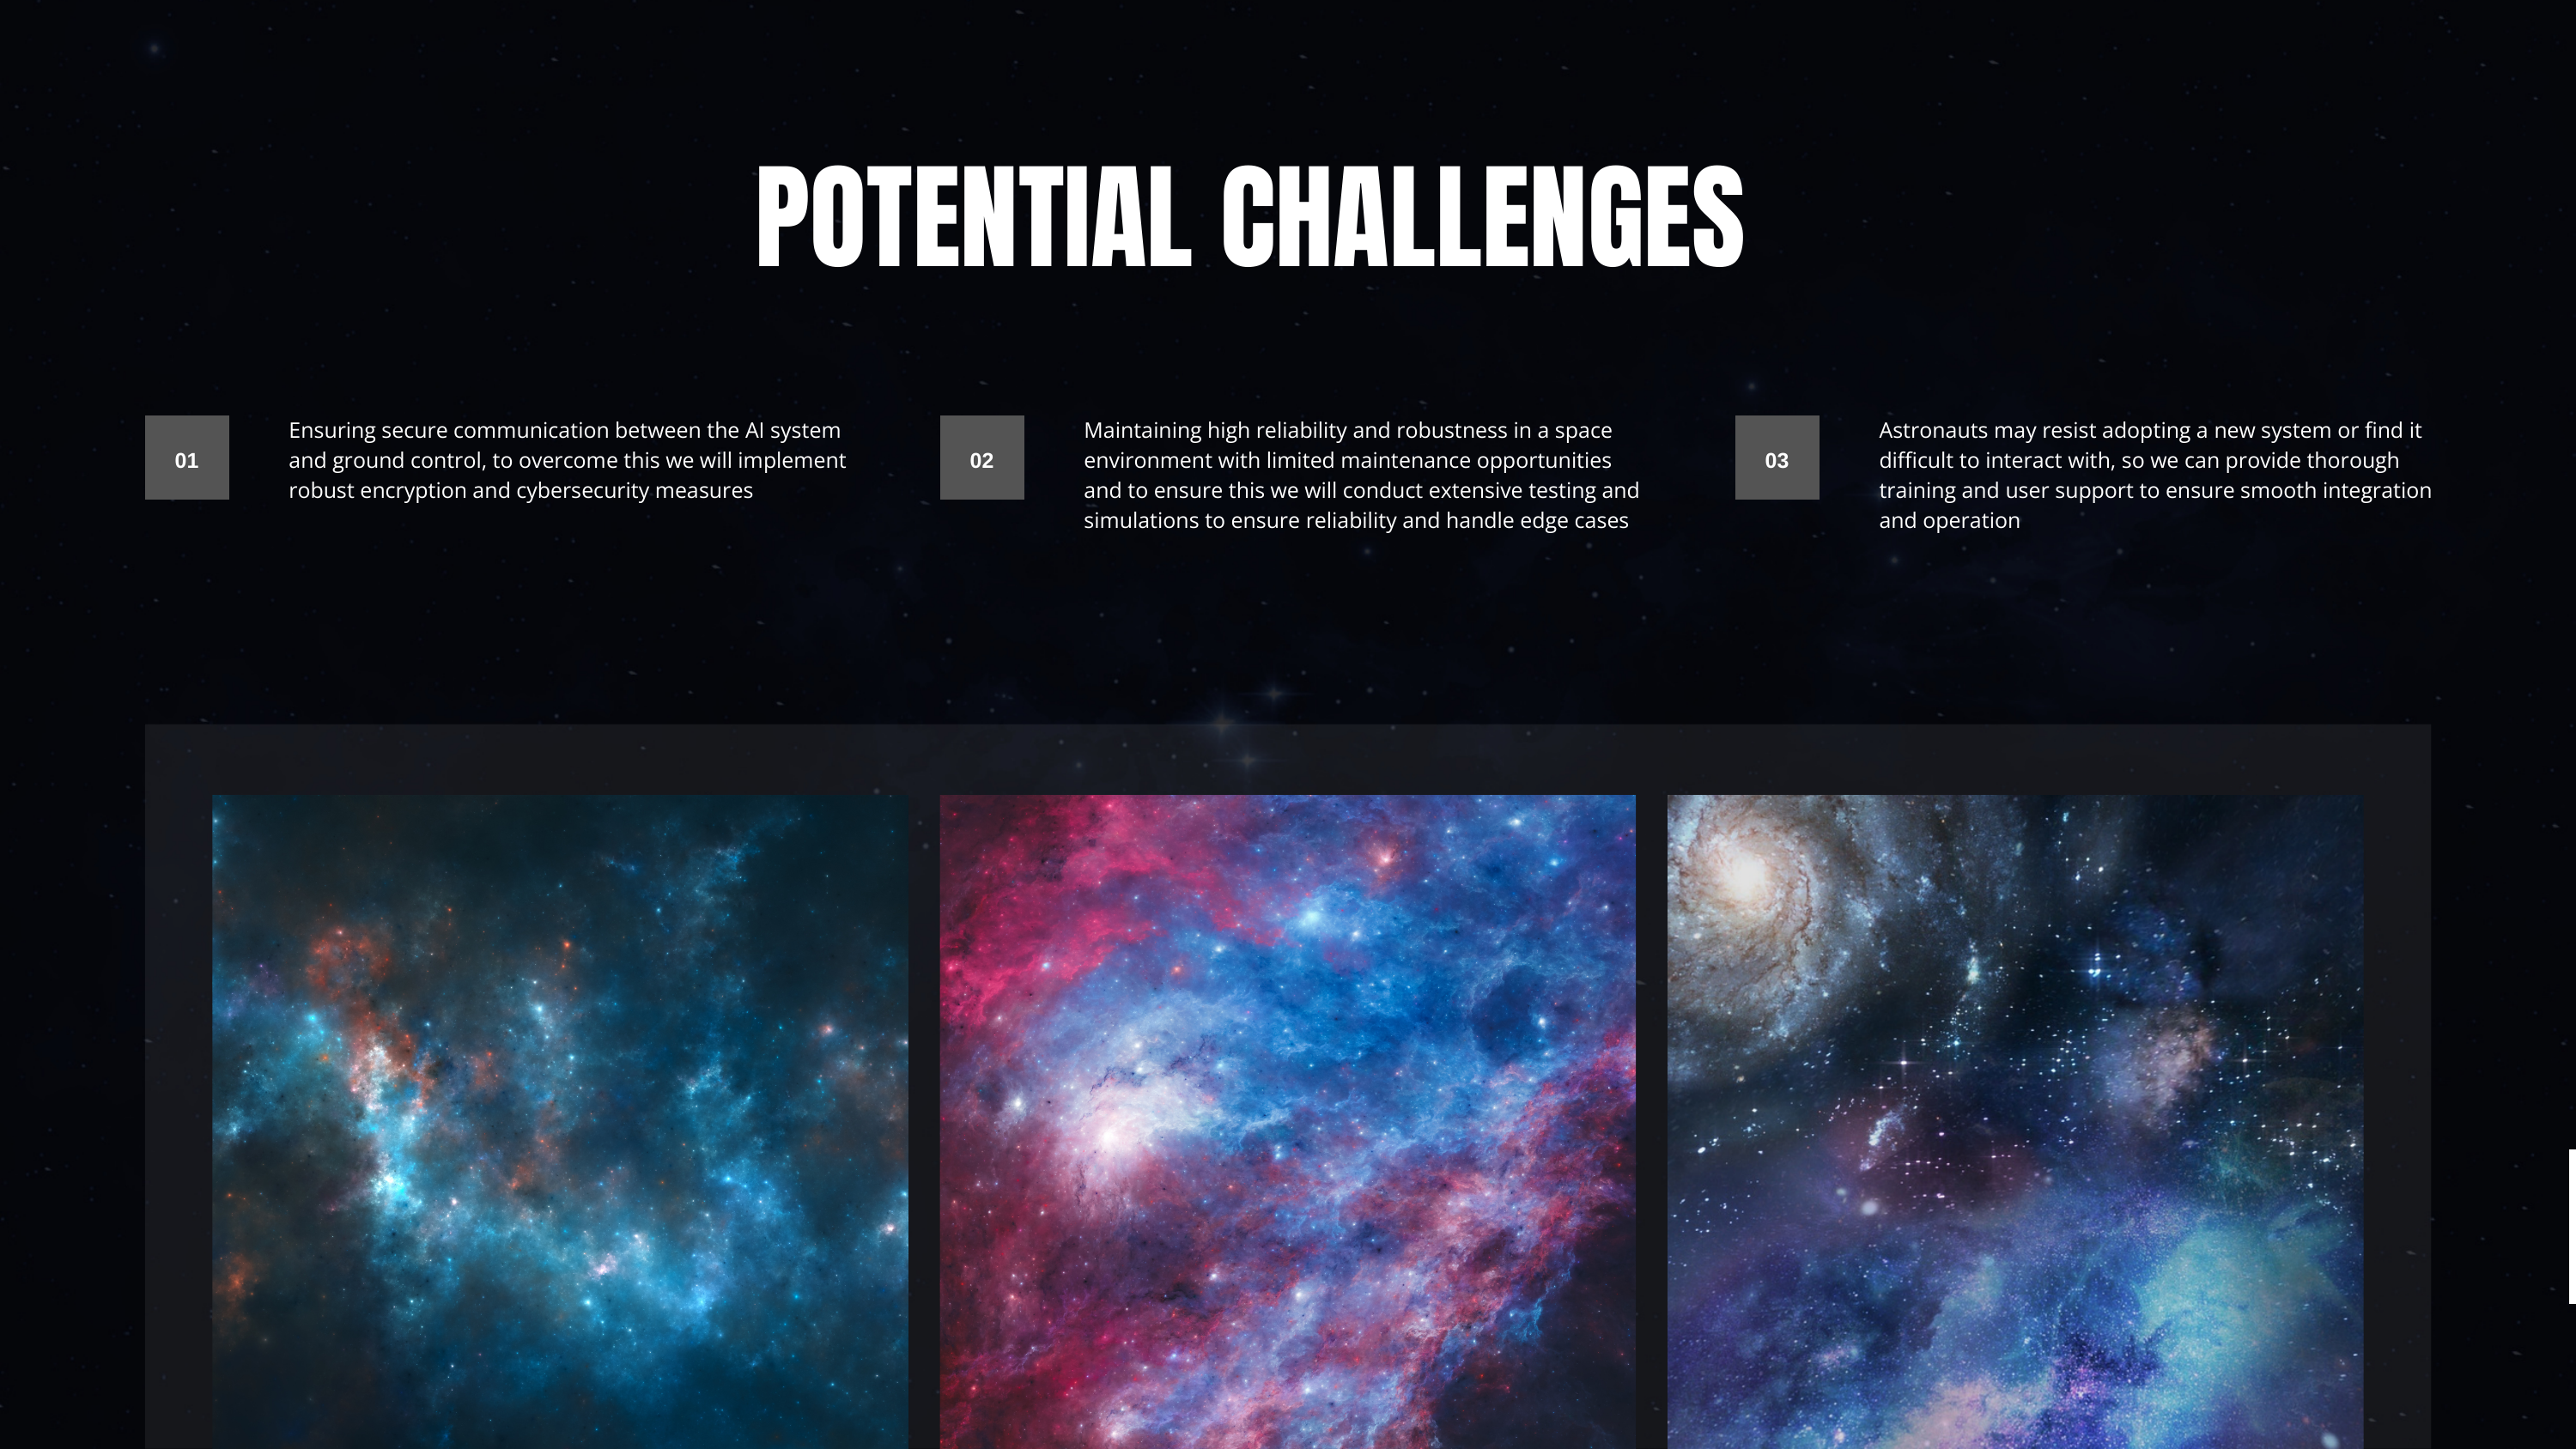

POTENTIAL CHALLENGES
Ensuring secure communication between the AI system and ground control, to overcome this we will implement robust encryption and cybersecurity measures
Maintaining high reliability and robustness in a space environment with limited maintenance opportunities and to ensure this we will conduct extensive testing and simulations to ensure reliability and handle edge cases
Astronauts may resist adopting a new system or find it difficult to interact with, so we can provide thorough training and user support to ensure smooth integration and operation

01
02
03